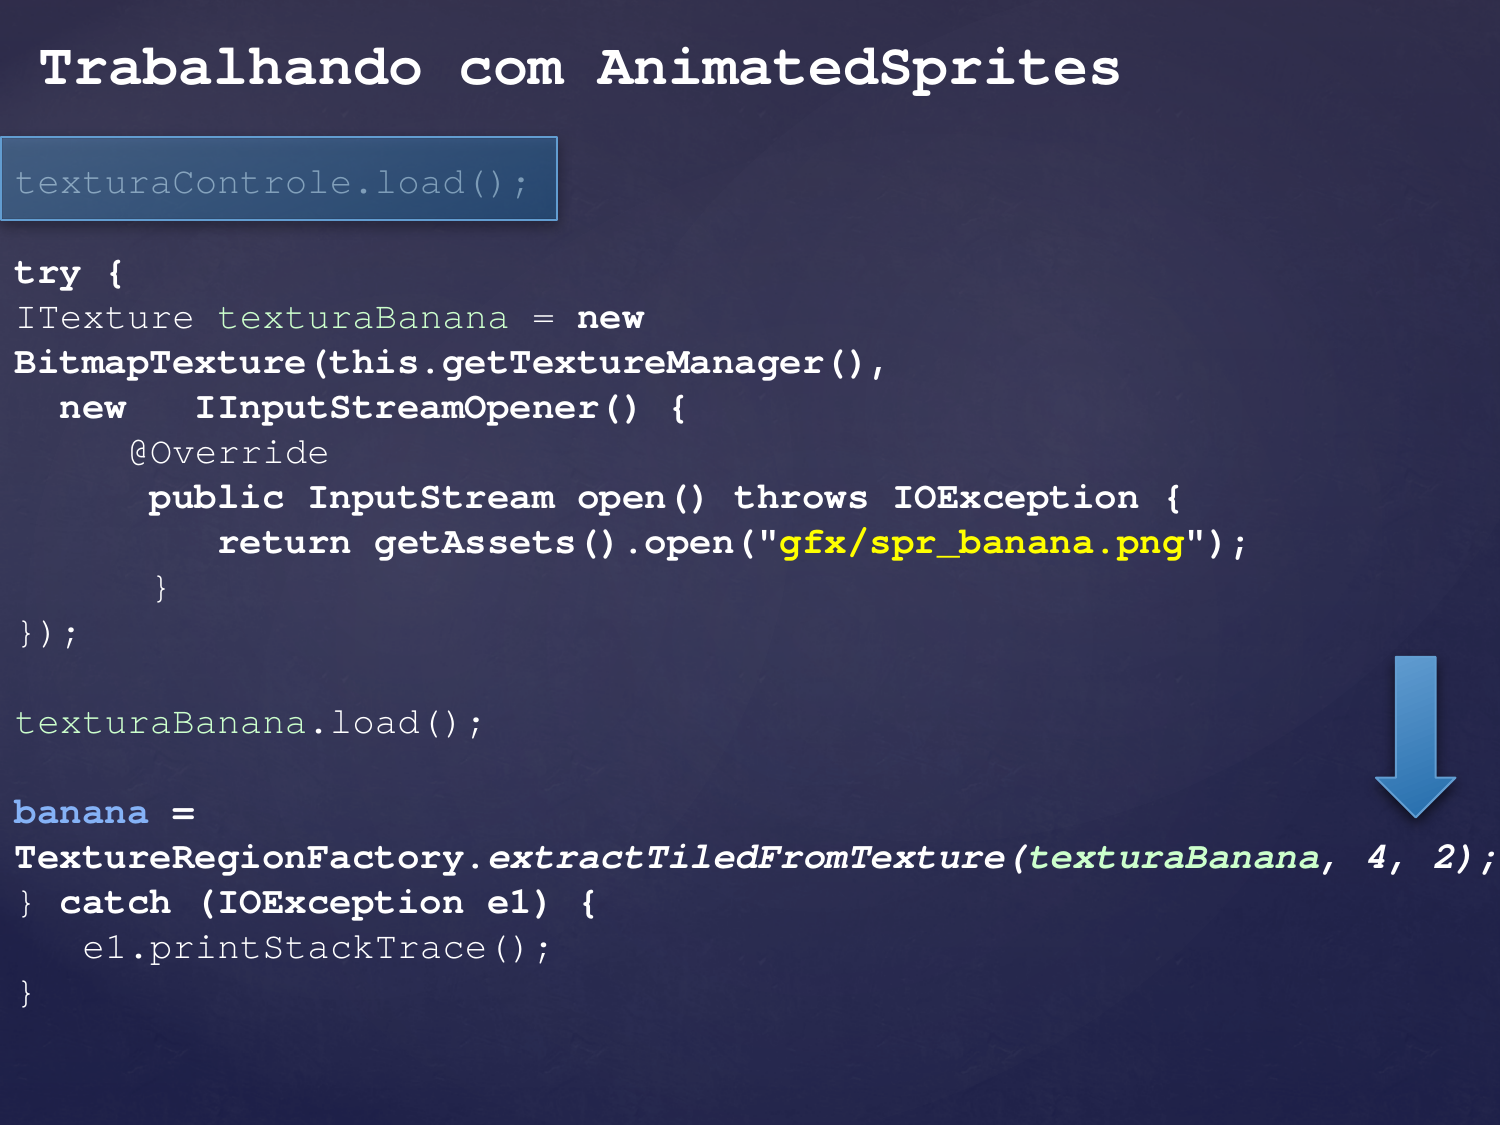

Trabalhando com AnimatedSprites

texturaControle.load();

try {
ITexture texturaBanana = new BitmapTexture(this.getTextureManager(),
  new   IInputStreamOpener() {
     @Override
      public InputStream open() throws IOException {
         return getAssets().open("gfx/spr_banana.png");
      }
});

texturaBanana.load();

banana = TextureRegionFactory.extractTiledFromTexture(texturaBanana, 4, 2);
} catch (IOException e1) {
   e1.printStackTrace();
}